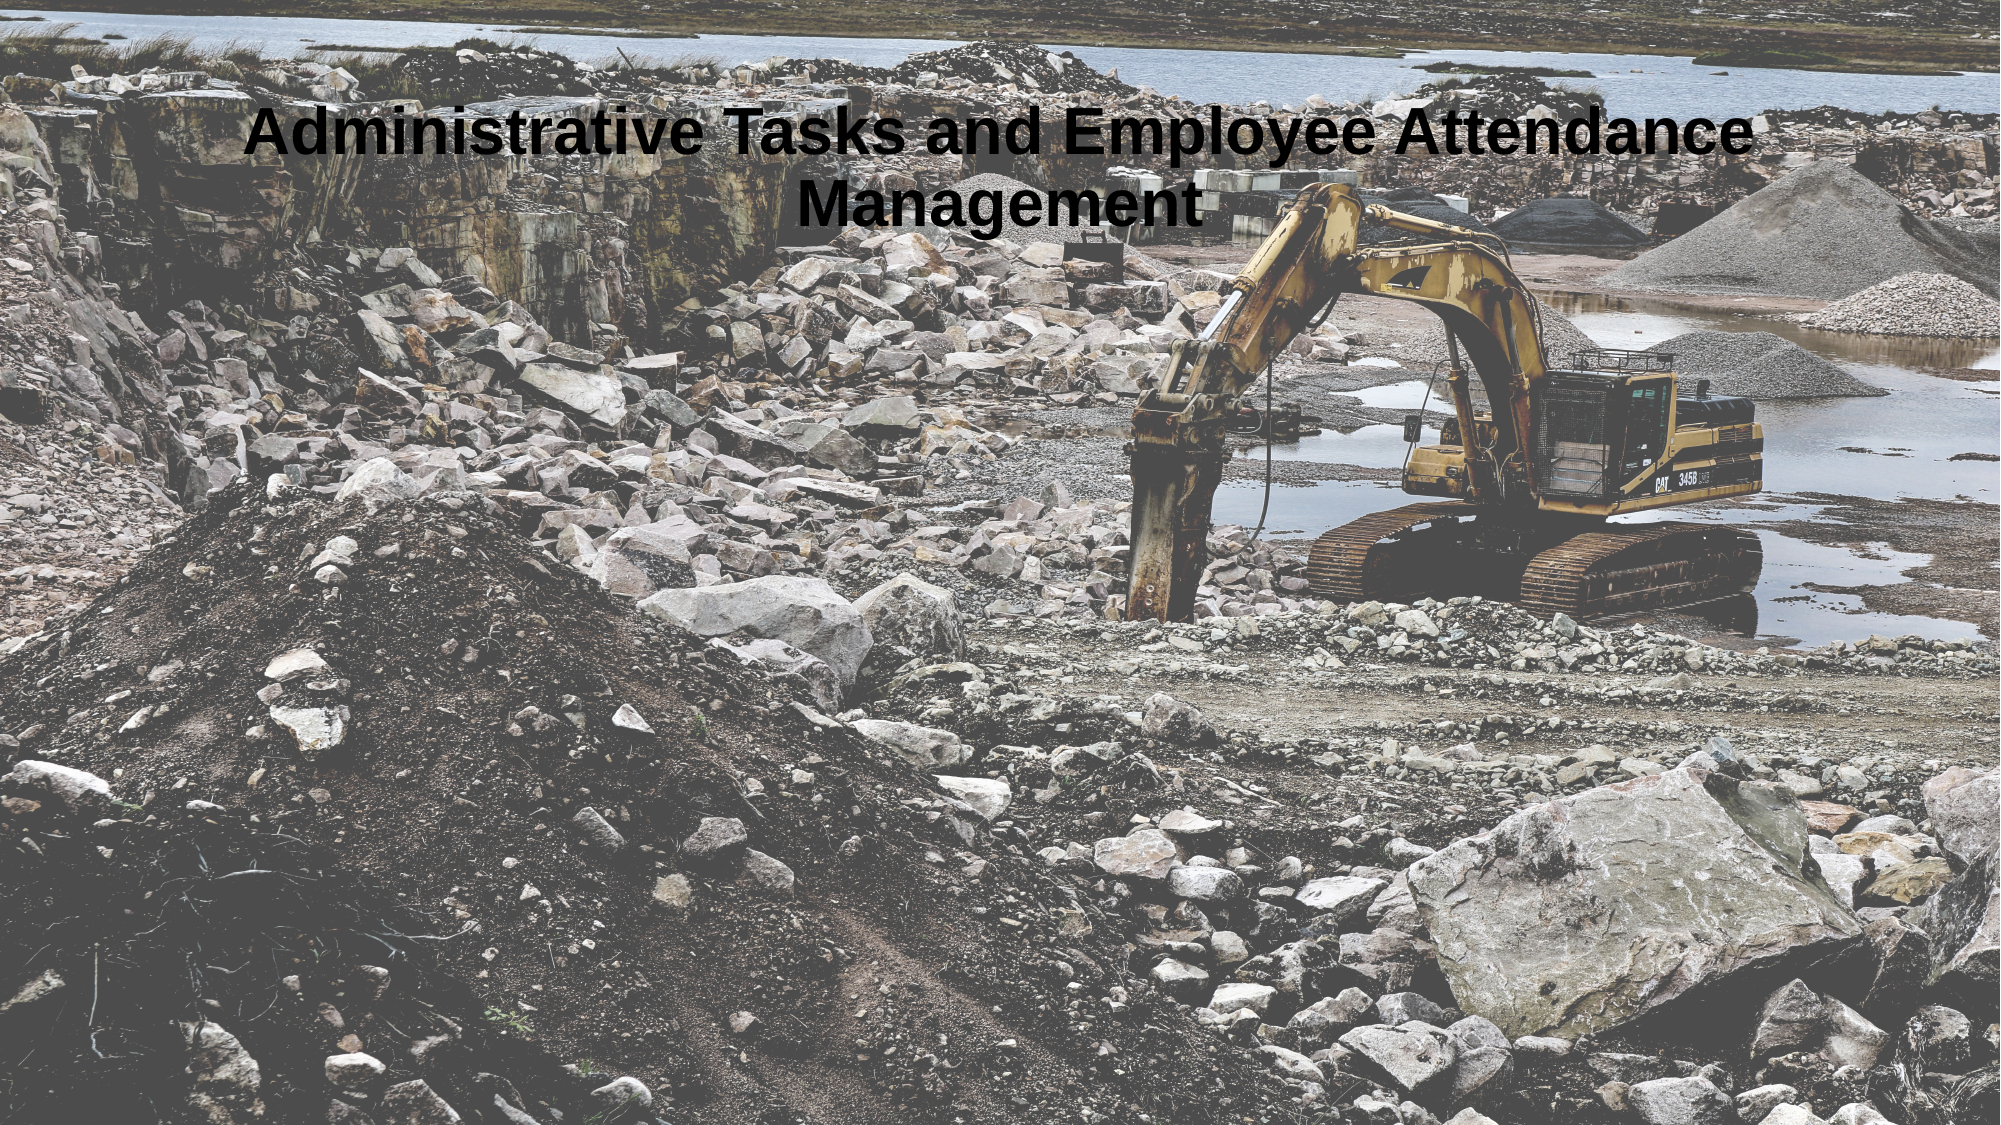

# Administrative Tasks and Employee Attendance Management